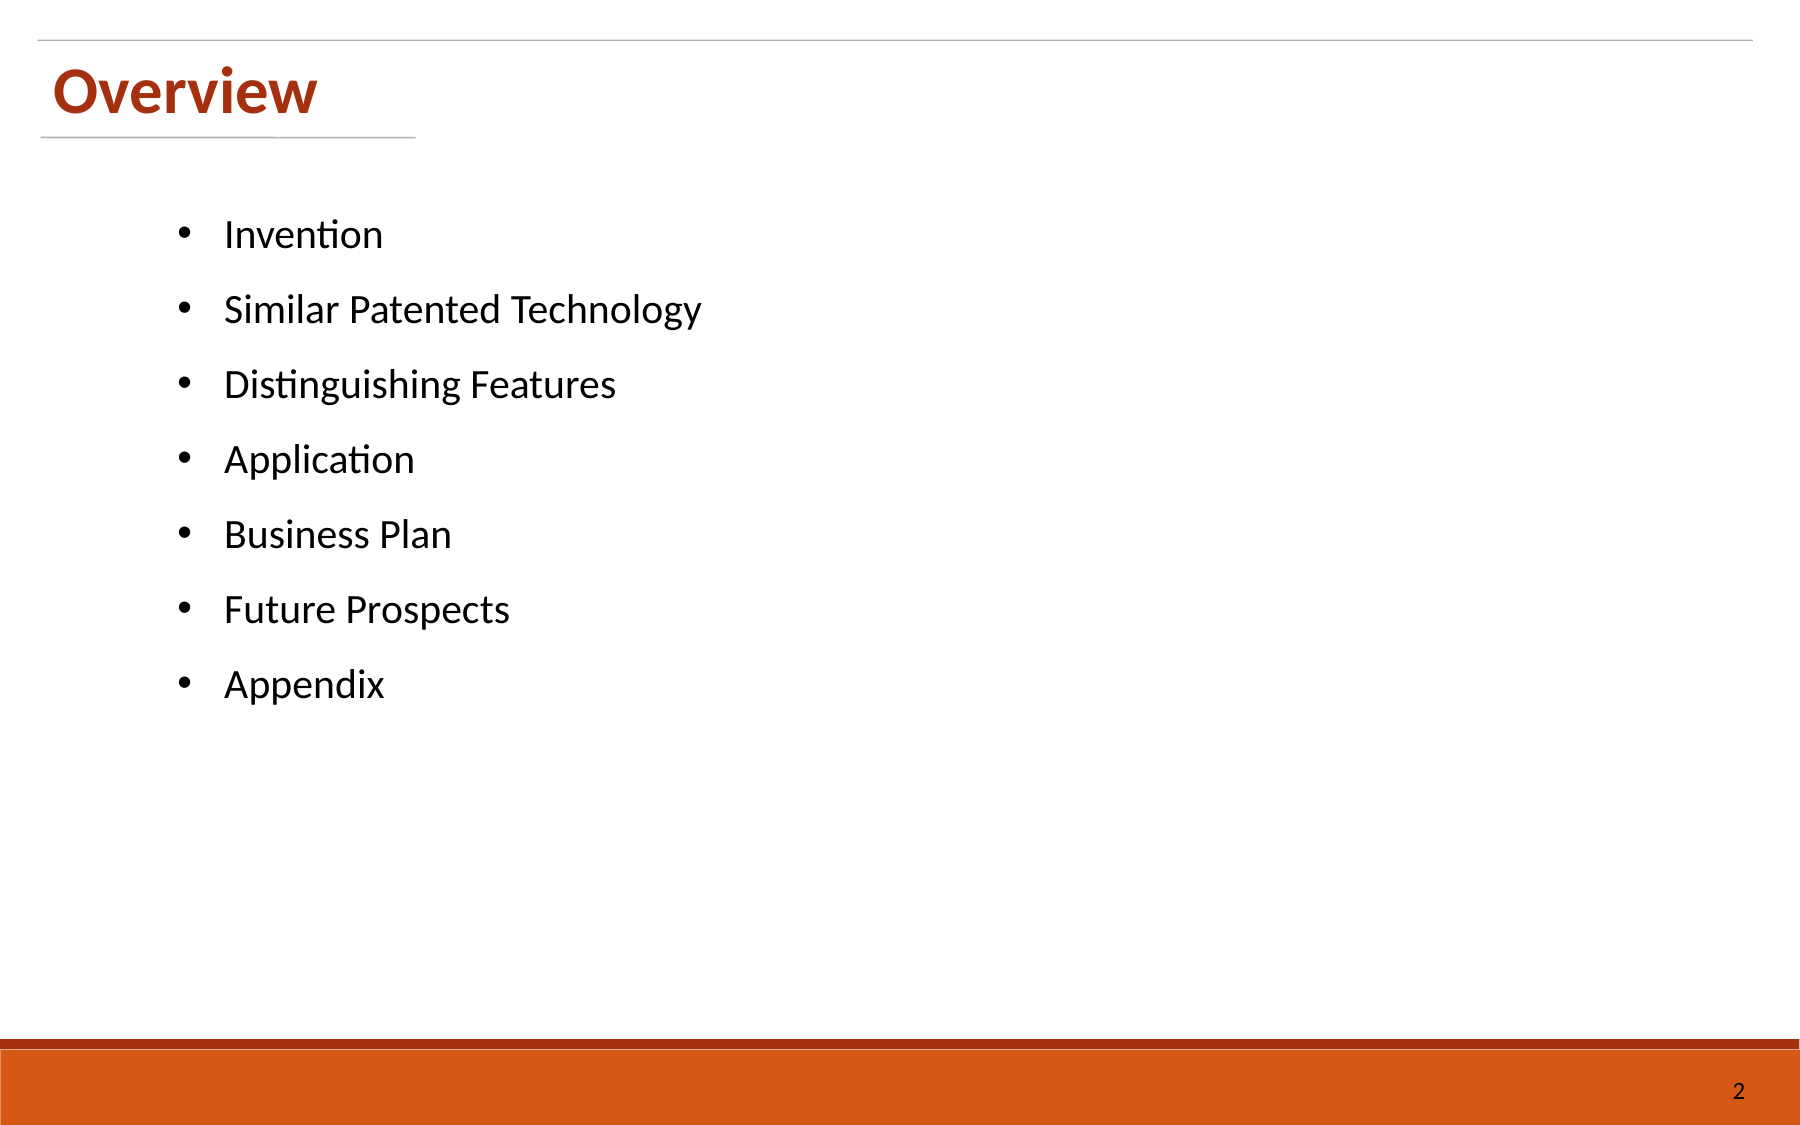

Overview

Invention
Similar Patented Technology
Distinguishing Features
Application
Business Plan
Future Prospects
Appendix
2